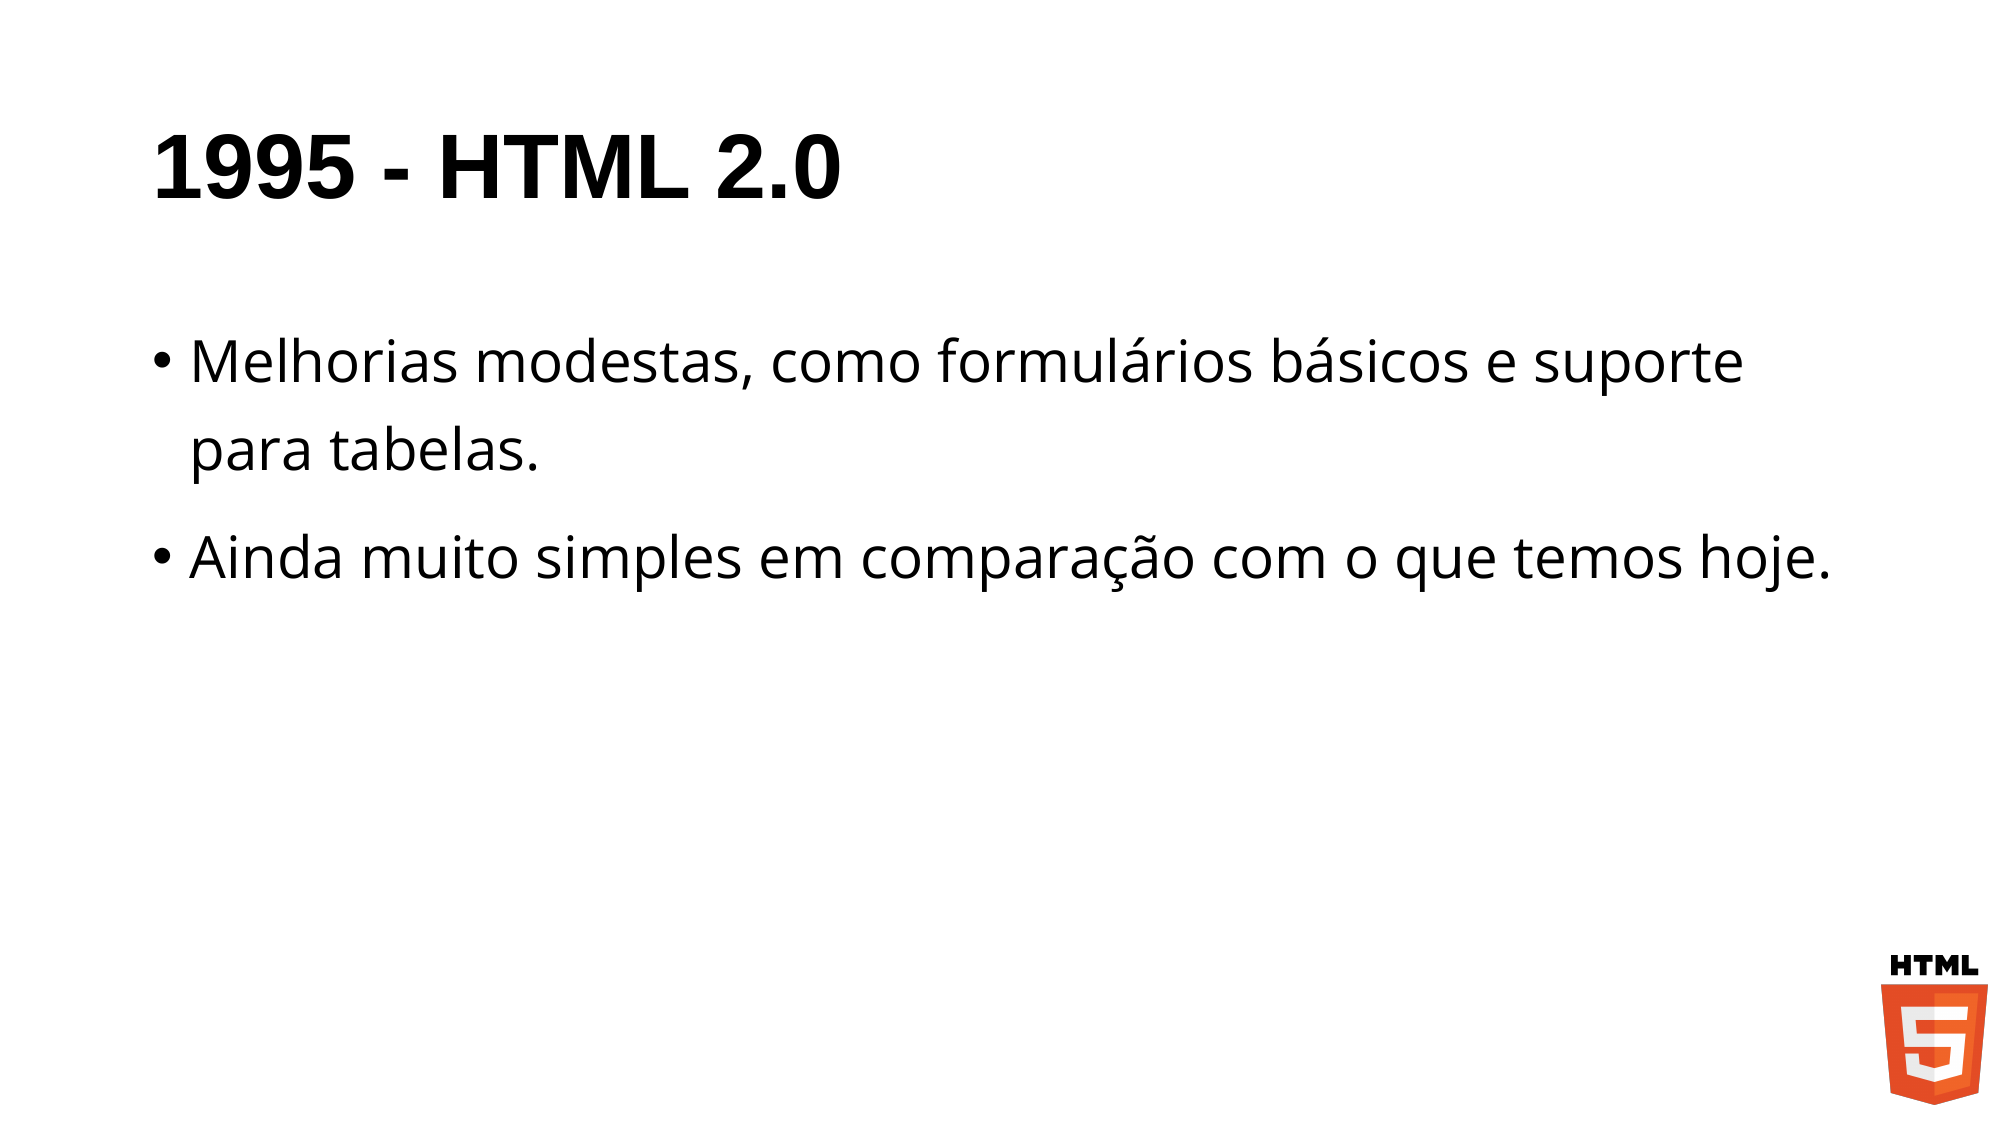

# 1995 - HTML 2.0
Melhorias modestas, como formulários básicos e suporte para tabelas.
Ainda muito simples em comparação com o que temos hoje.